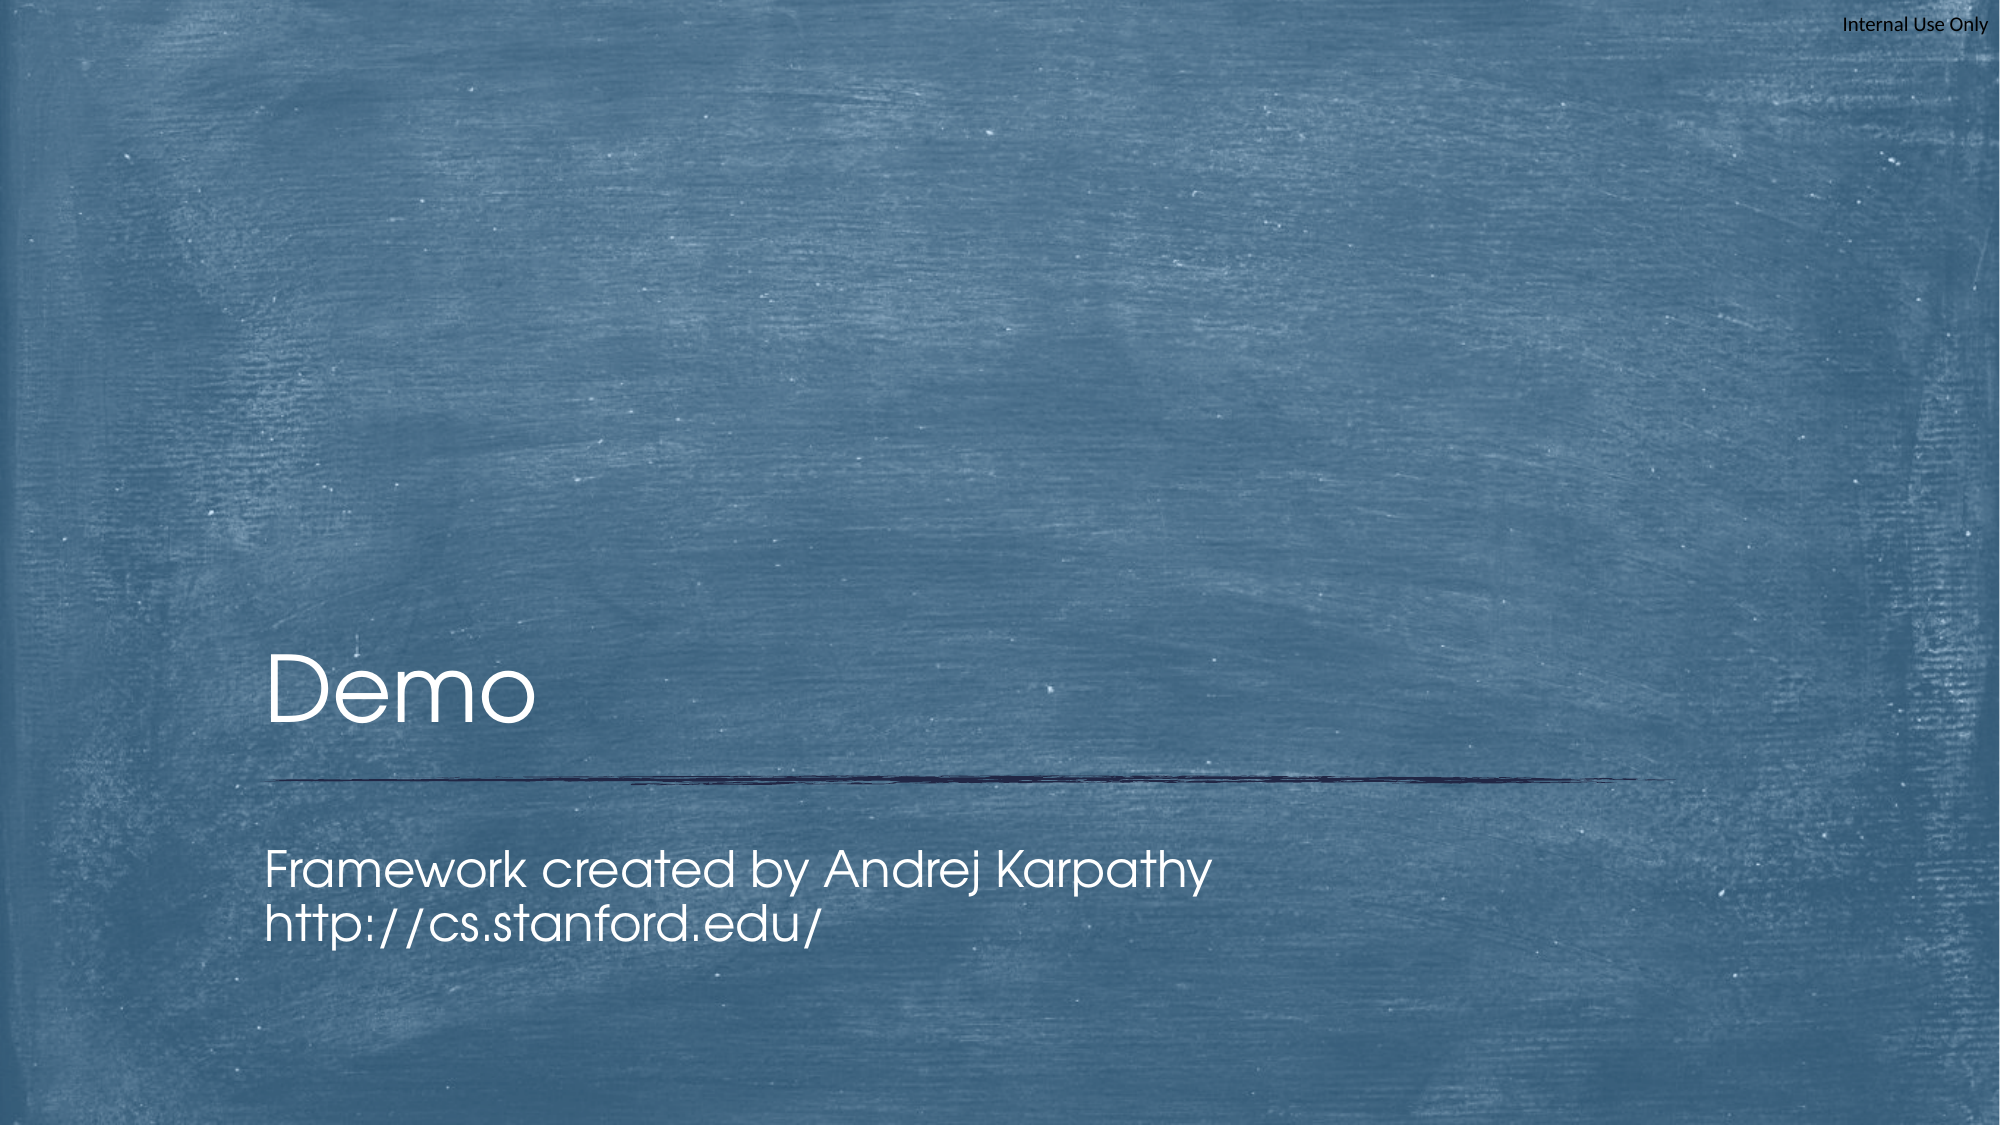

# Demo
Framework created by Andrej Karpathy
http://cs.stanford.edu/